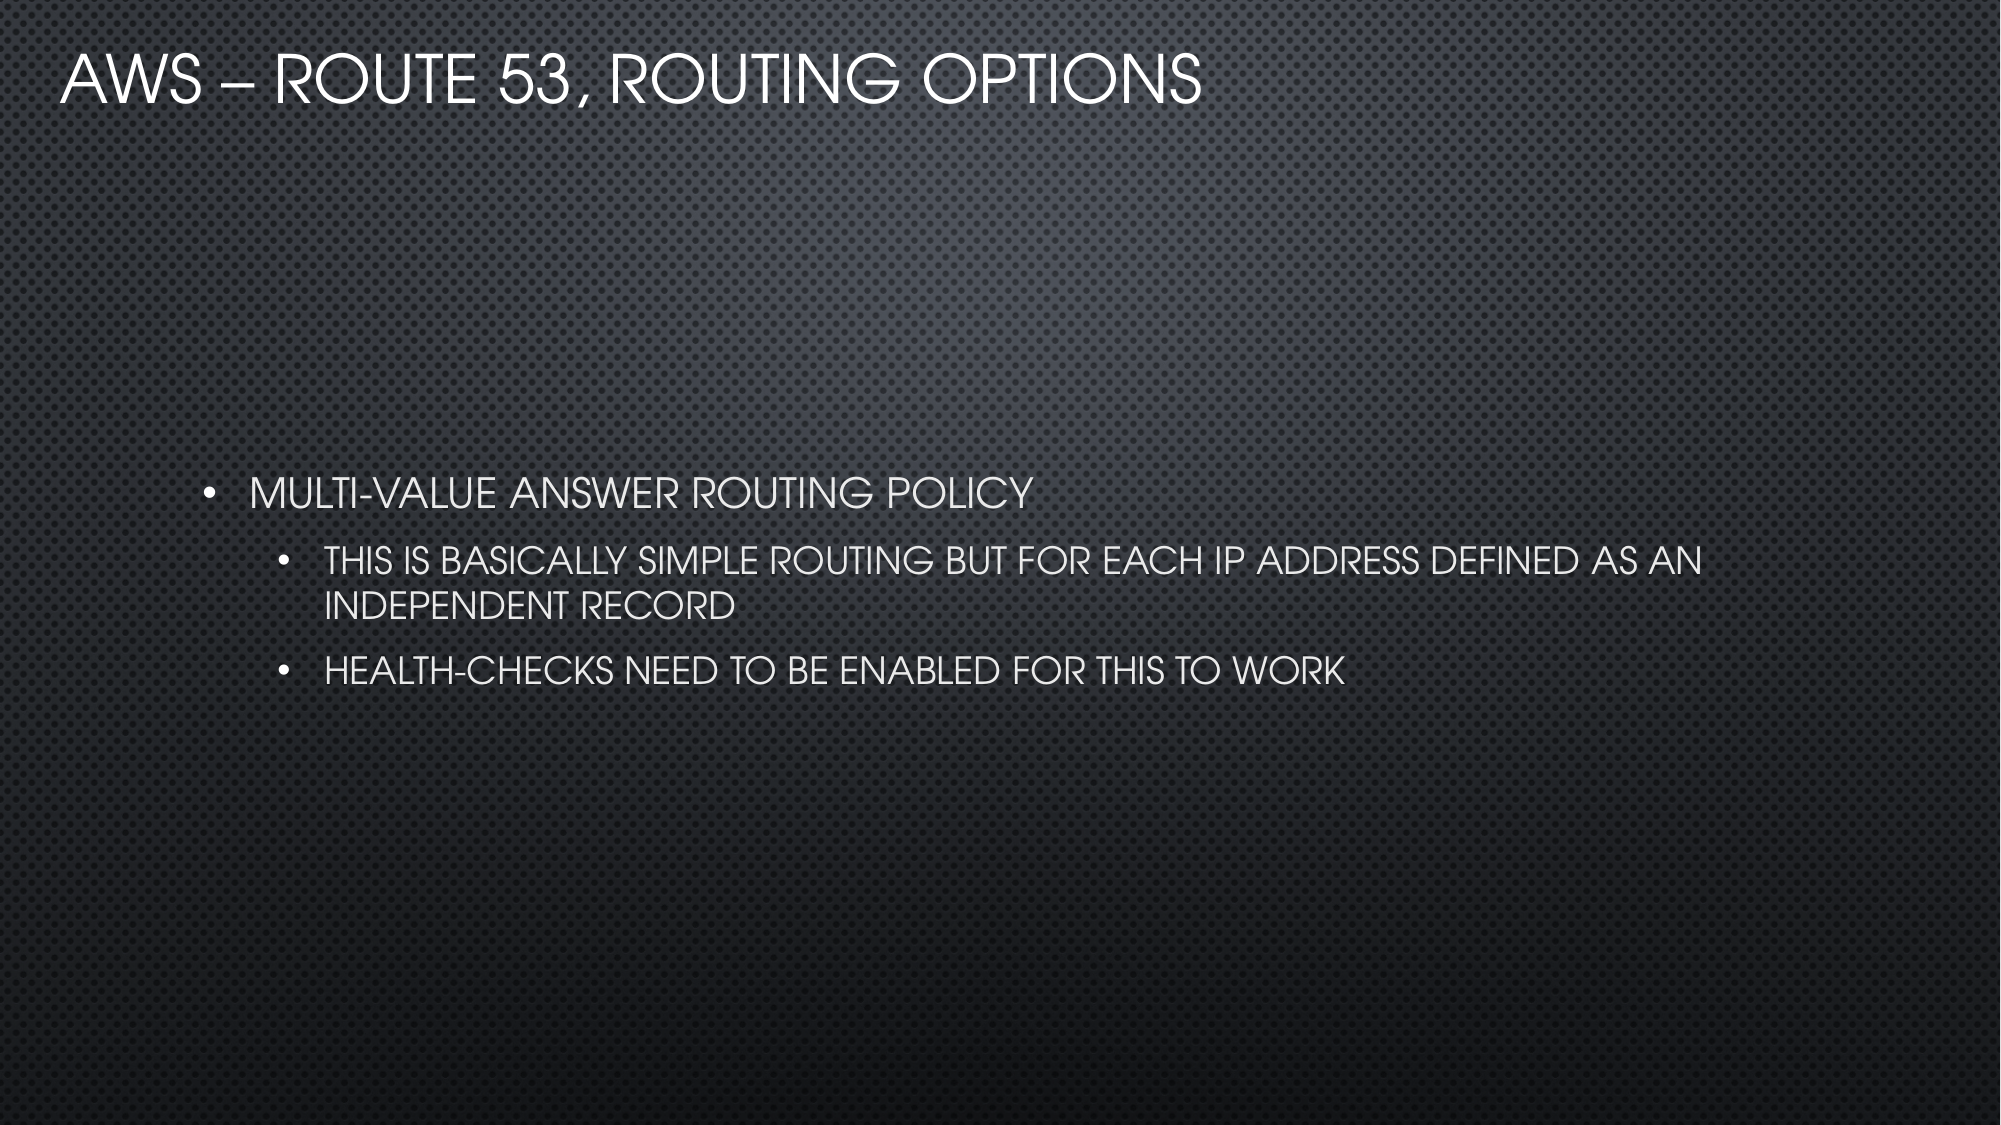

# Aws – Route 53, routing options

Multi-Value Answer Routing Policy
This is basically simple routing but for each IP address defined as an independent record
Health-checks need to be enabled for this to work